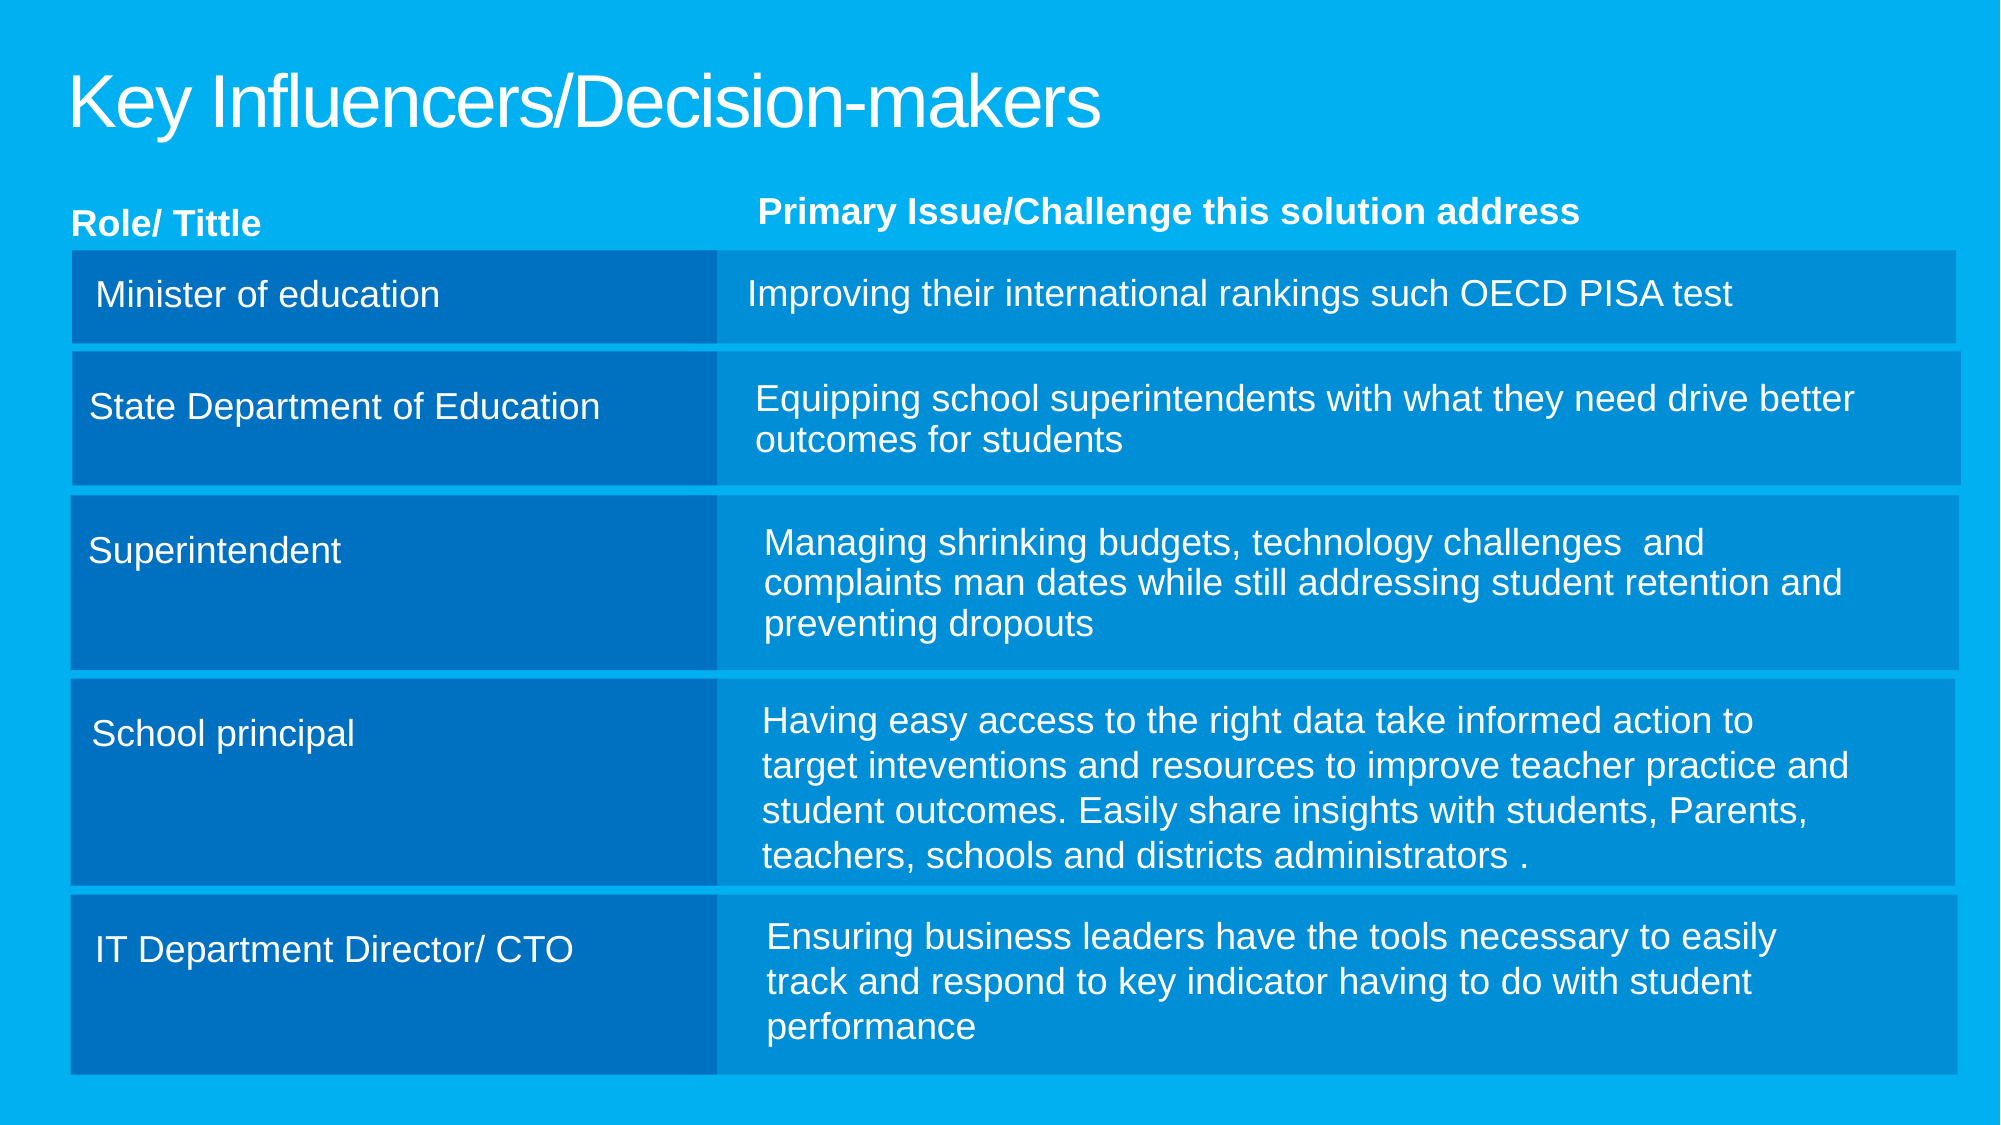

# Key Influencers/Decision-makers
Primary Issue/Challenge this solution address
Role/ Tittle

Improving their international rankings such OECD PISA test
Minister of education

Equipping school superintendents with what they need drive better outcomes for students
State Department of Education

Managing shrinking budgets, technology challenges  and complaints man dates while still addressing student retention and preventing dropouts
Superintendent
Having easy access to the right data take informed action to target inteventions and resources to improve teacher practice and student outcomes. Easily share insights with students, Parents, teachers, schools and districts administrators .

School principal
Ensuring business leaders have the tools necessary to easily track and respond to key indicator having to do with student performance

IT Department Director/ CTO